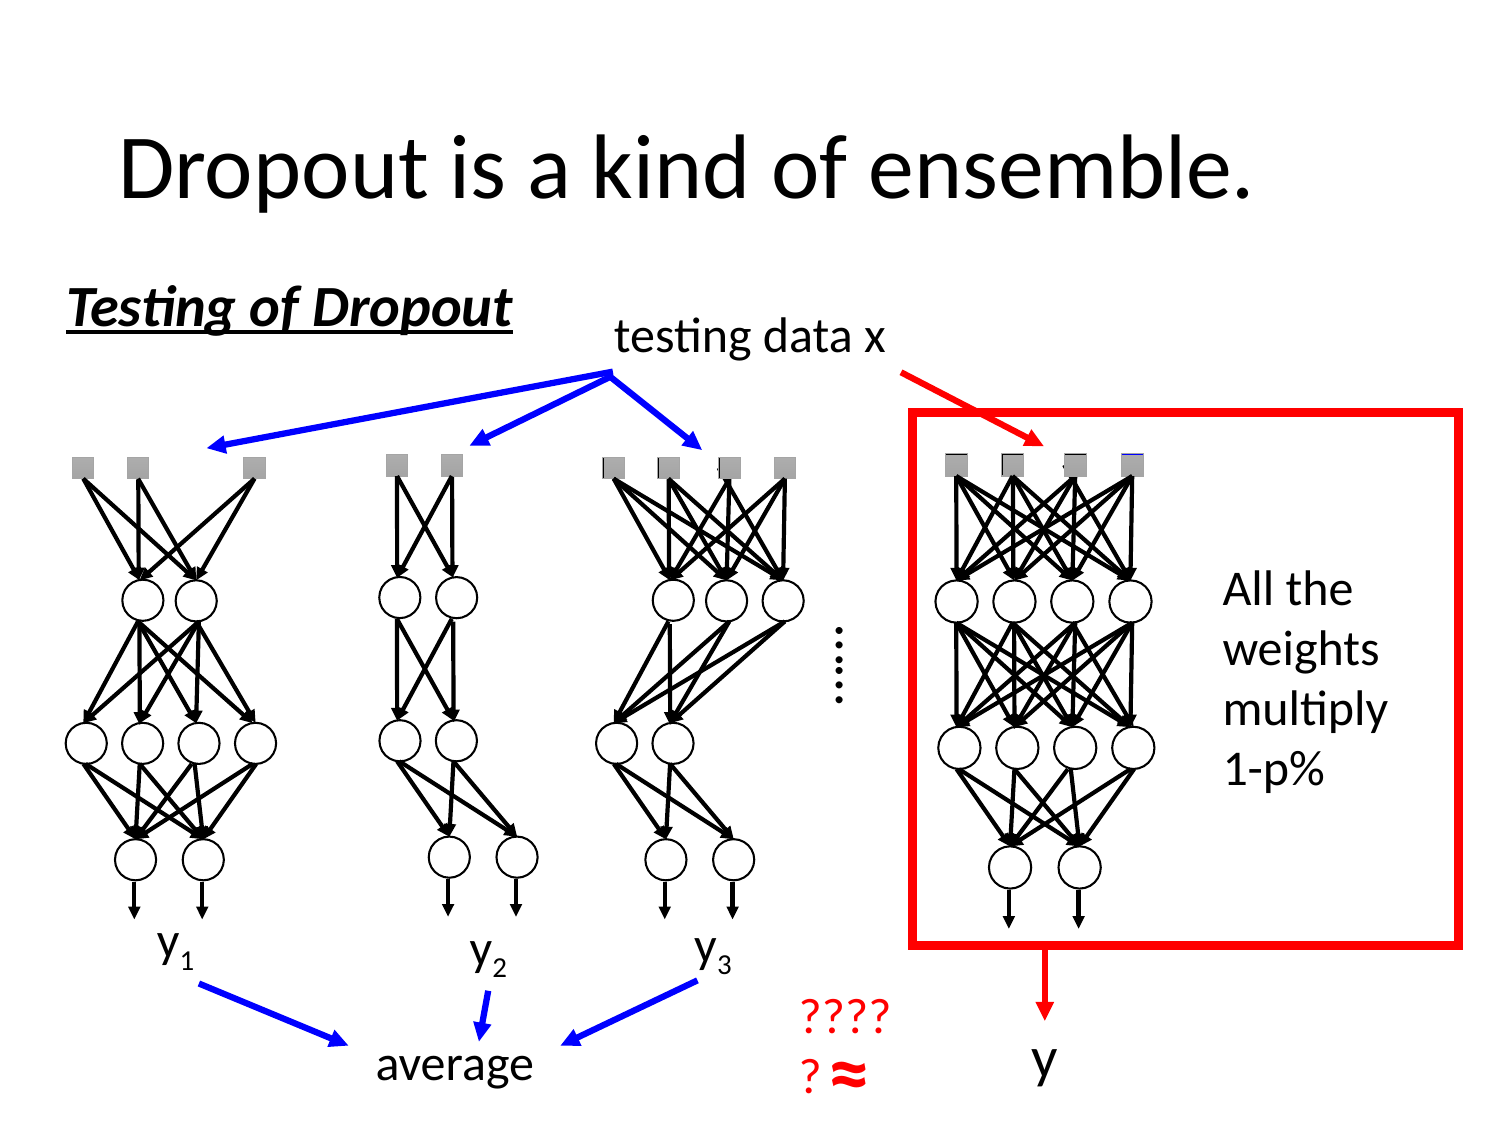

# Dropout is a kind of ensemble.
Testing of Dropout
testing data x

All the weights multiply 1-p%

……
y1
y3
y2
?????
≈
y
average